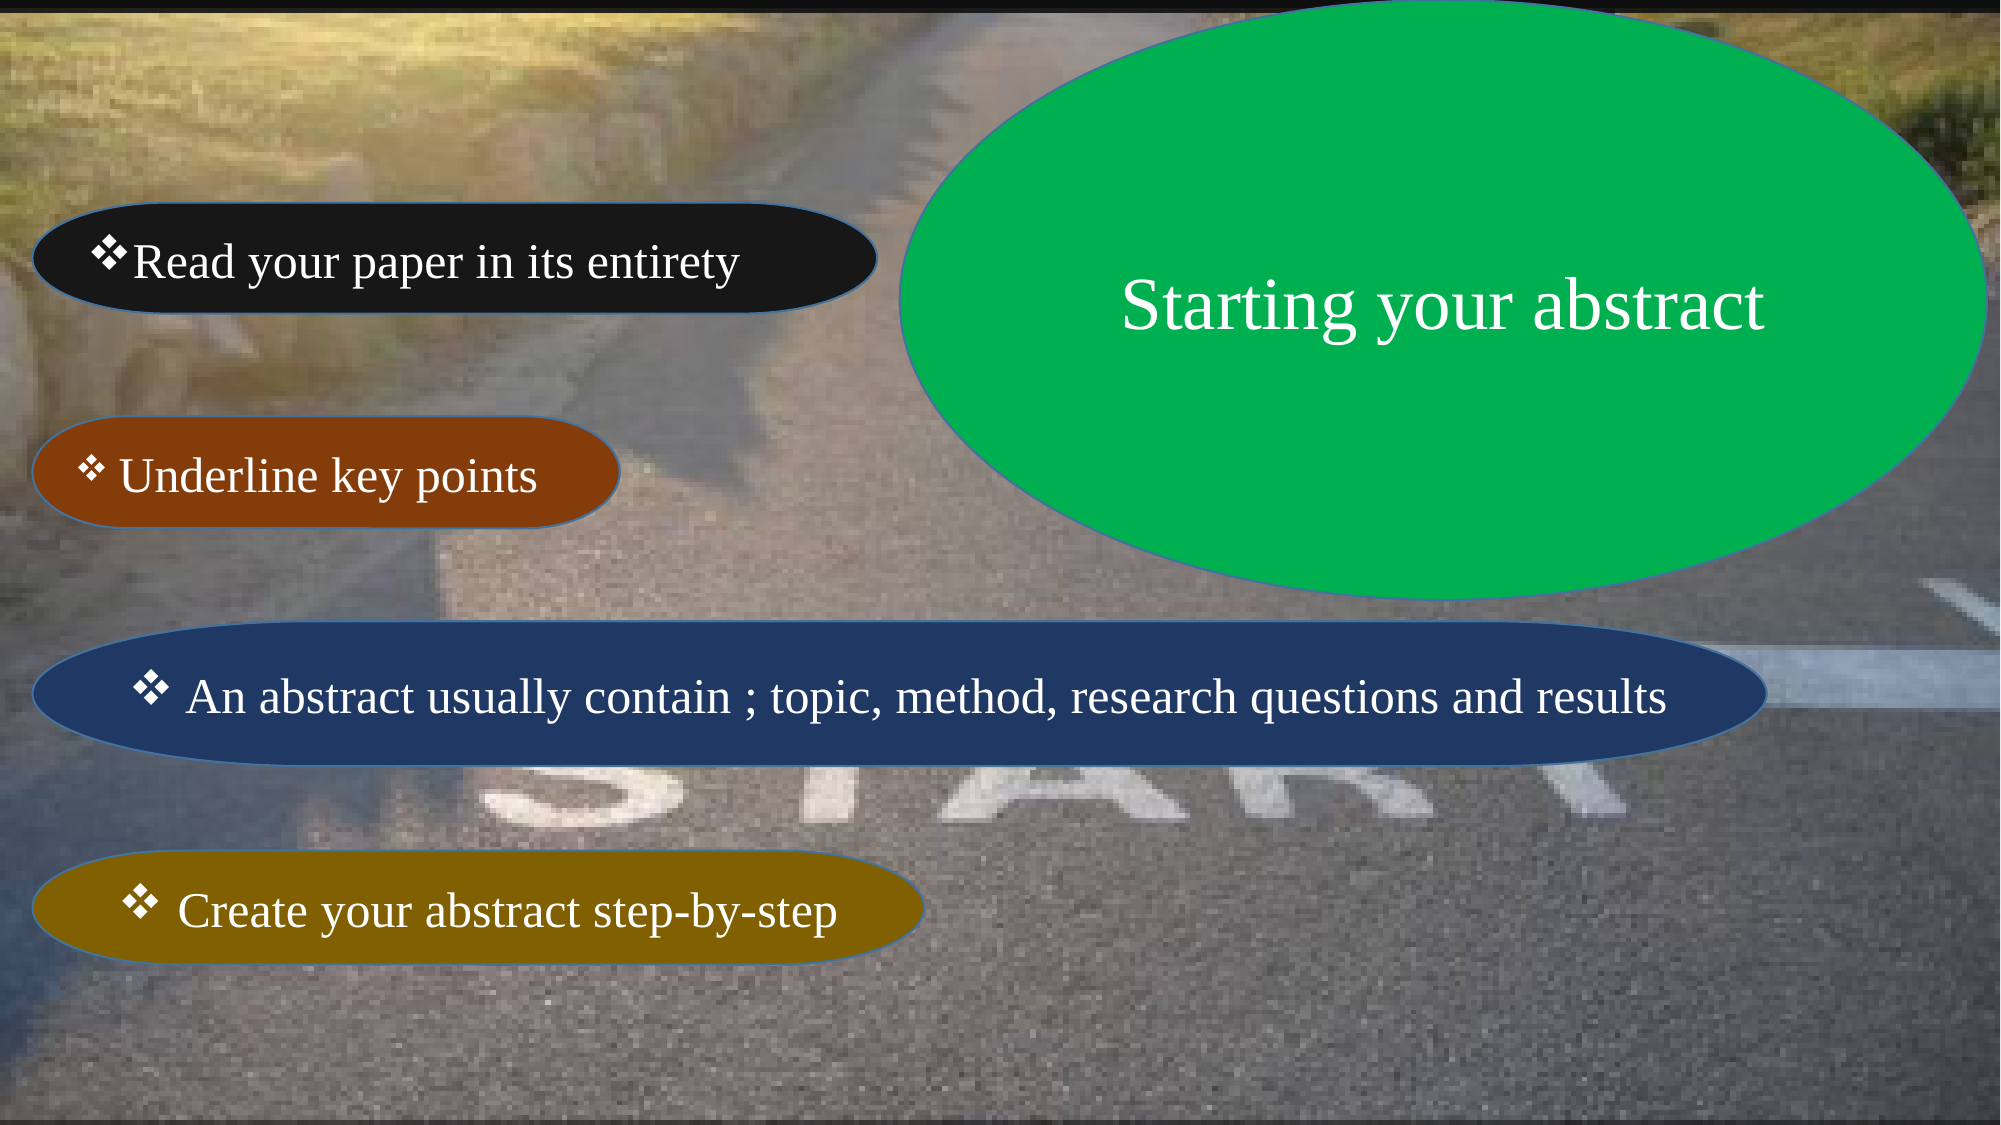

Starting your abstract
Read your paper in its entirety
 Underline key points
An abstract usually contain ; topic, method, research questions and results
 Create your abstract step-by-step